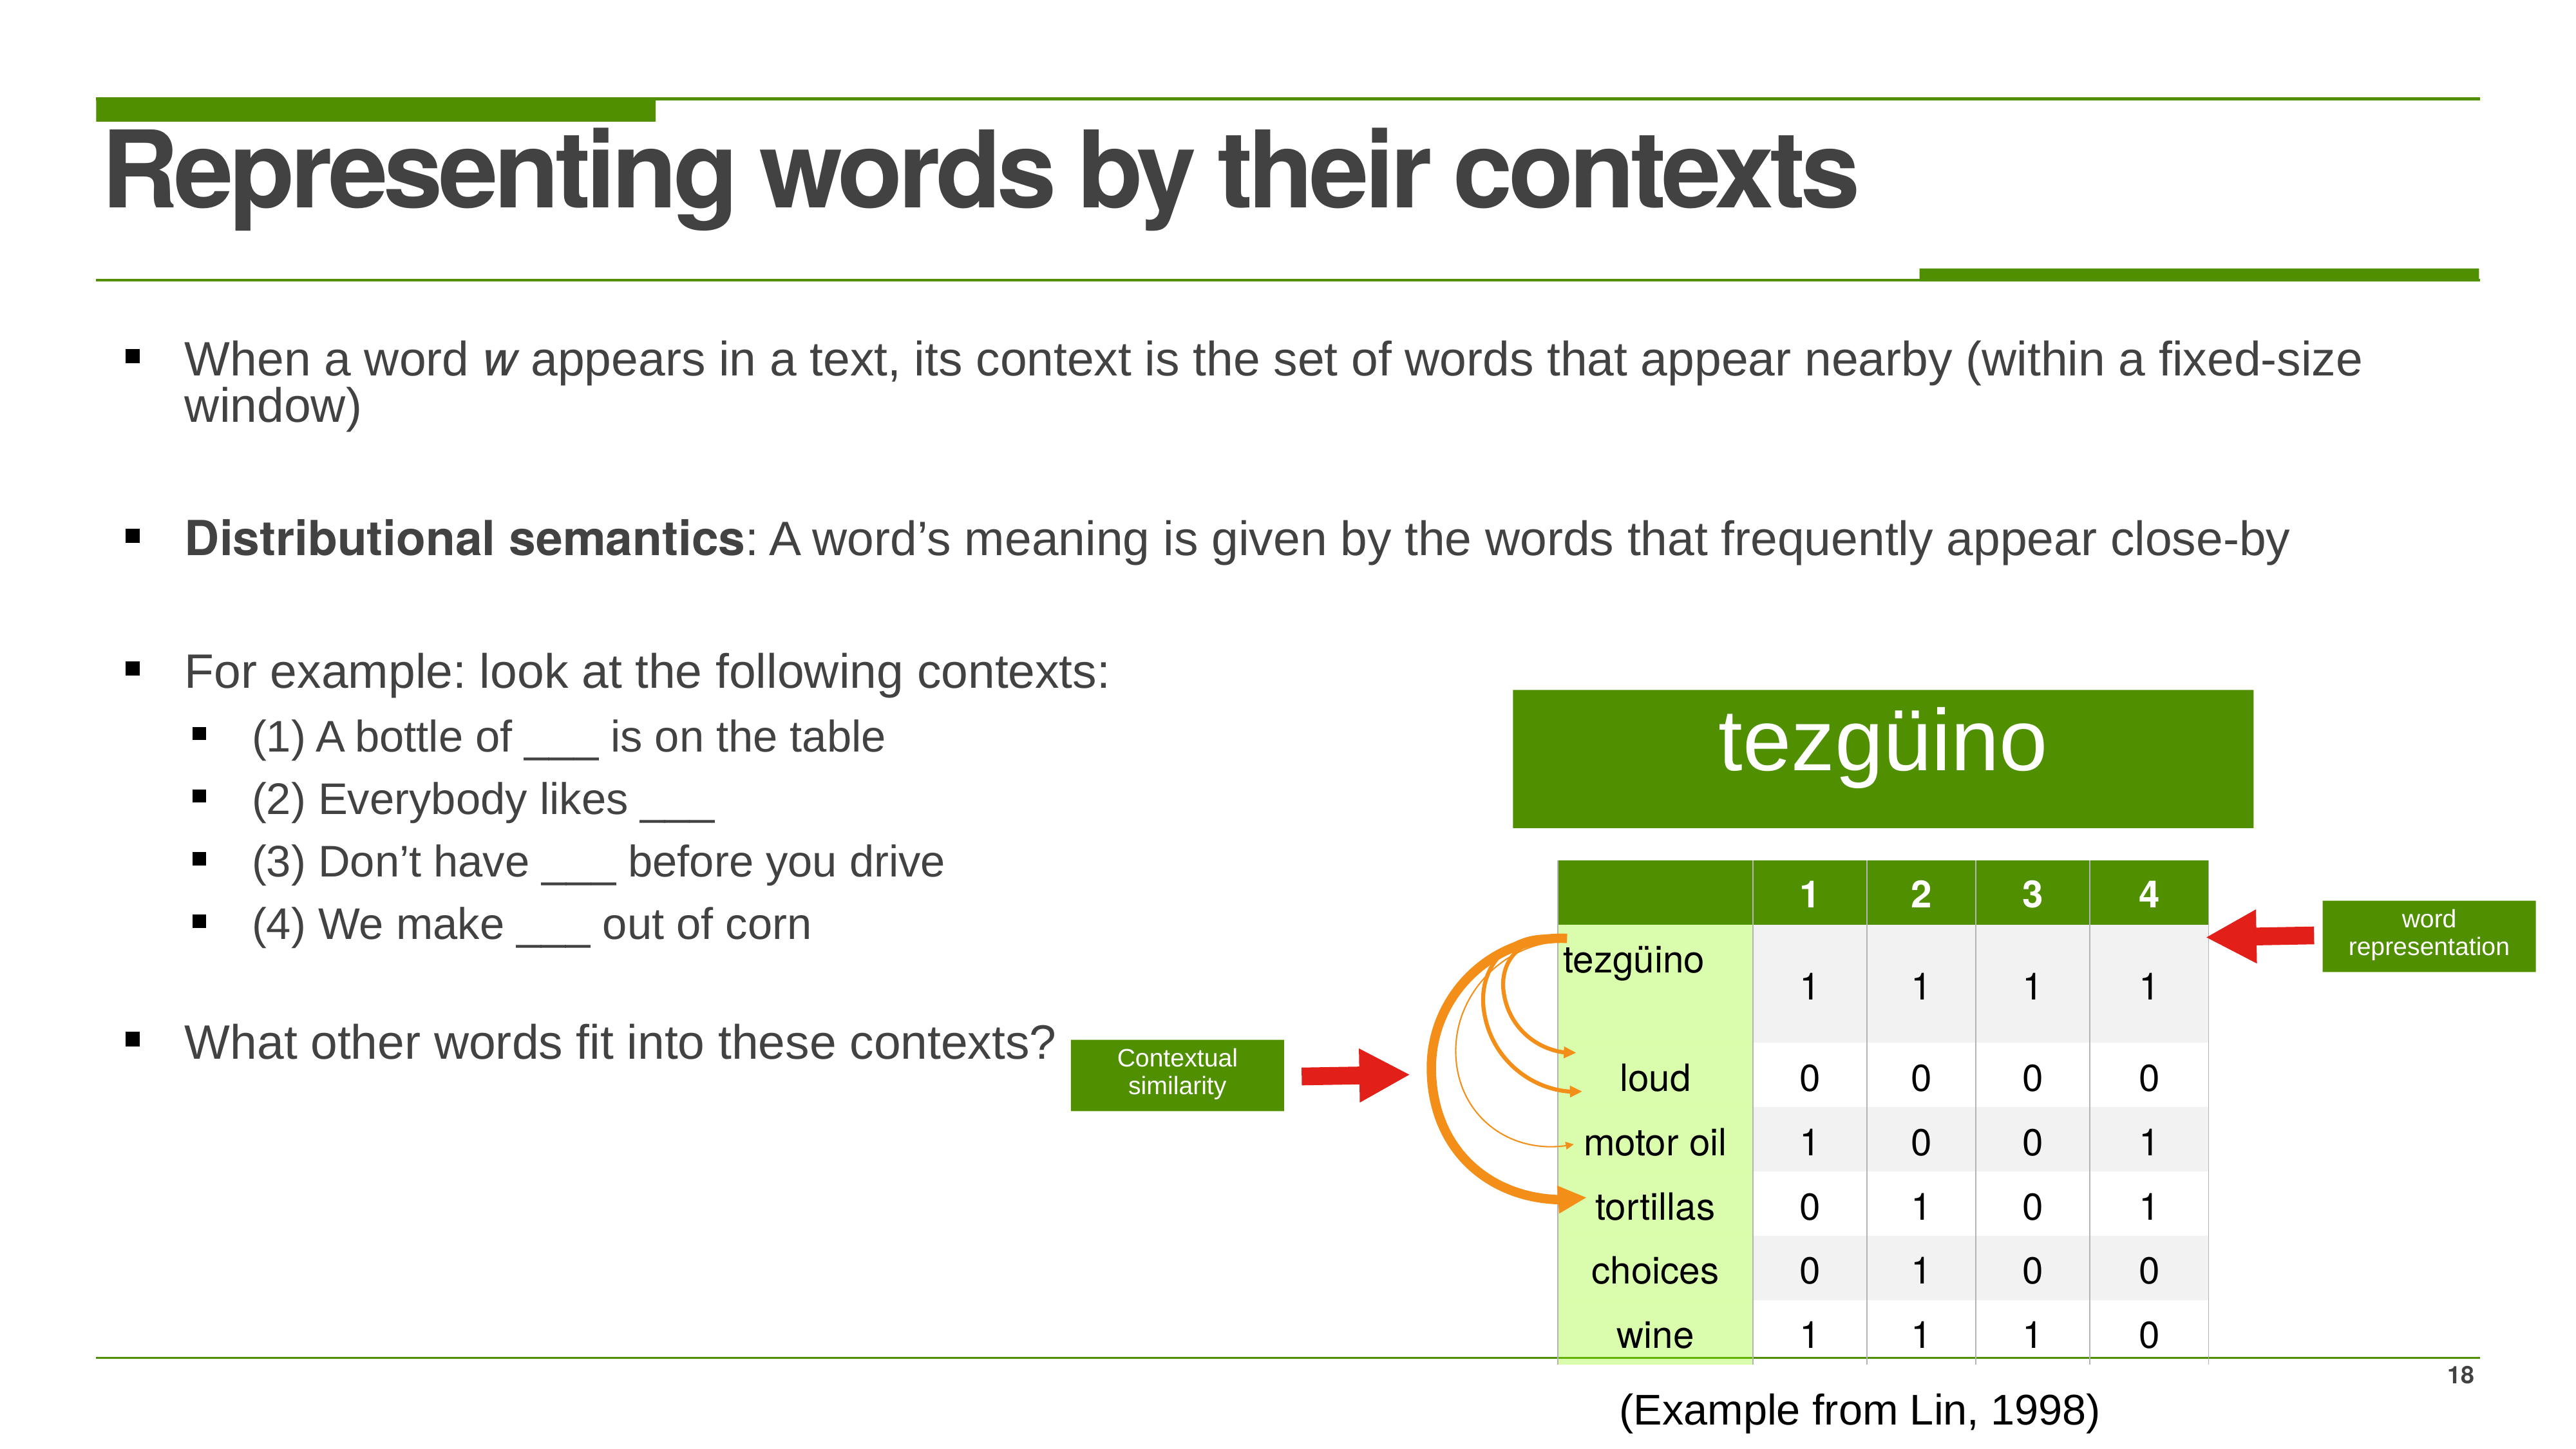

# Representing words by their contexts
When a word w appears in a text, its context is the set of words that appear nearby (within a fixed-size window)

Distributional semantics: A word’s meaning is given by the words that frequently appear close-by

For example: look at the following contexts:
(1) A bottle of ___ is on the table
(2) Everybody likes ___
(3) Don’t have ___ before you drive
(4) We make ___ out of corn

What other words fit into these contexts?
tezgüino
|  | 1 | 2 | 3 | 4 |
| --- | --- | --- | --- | --- |
| tezgüino | 1 | 1 | 1 | 1 |
| loud | 0 | 0 | 0 | 0 |
| motor oil | 1 | 0 | 0 | 1 |
| tortillas | 0 | 1 | 0 | 1 |
| choices | 0 | 1 | 0 | 0 |
| wine | 1 | 1 | 1 | 0 |
word representation

Contextual similarity

18
(Example from Lin, 1998)